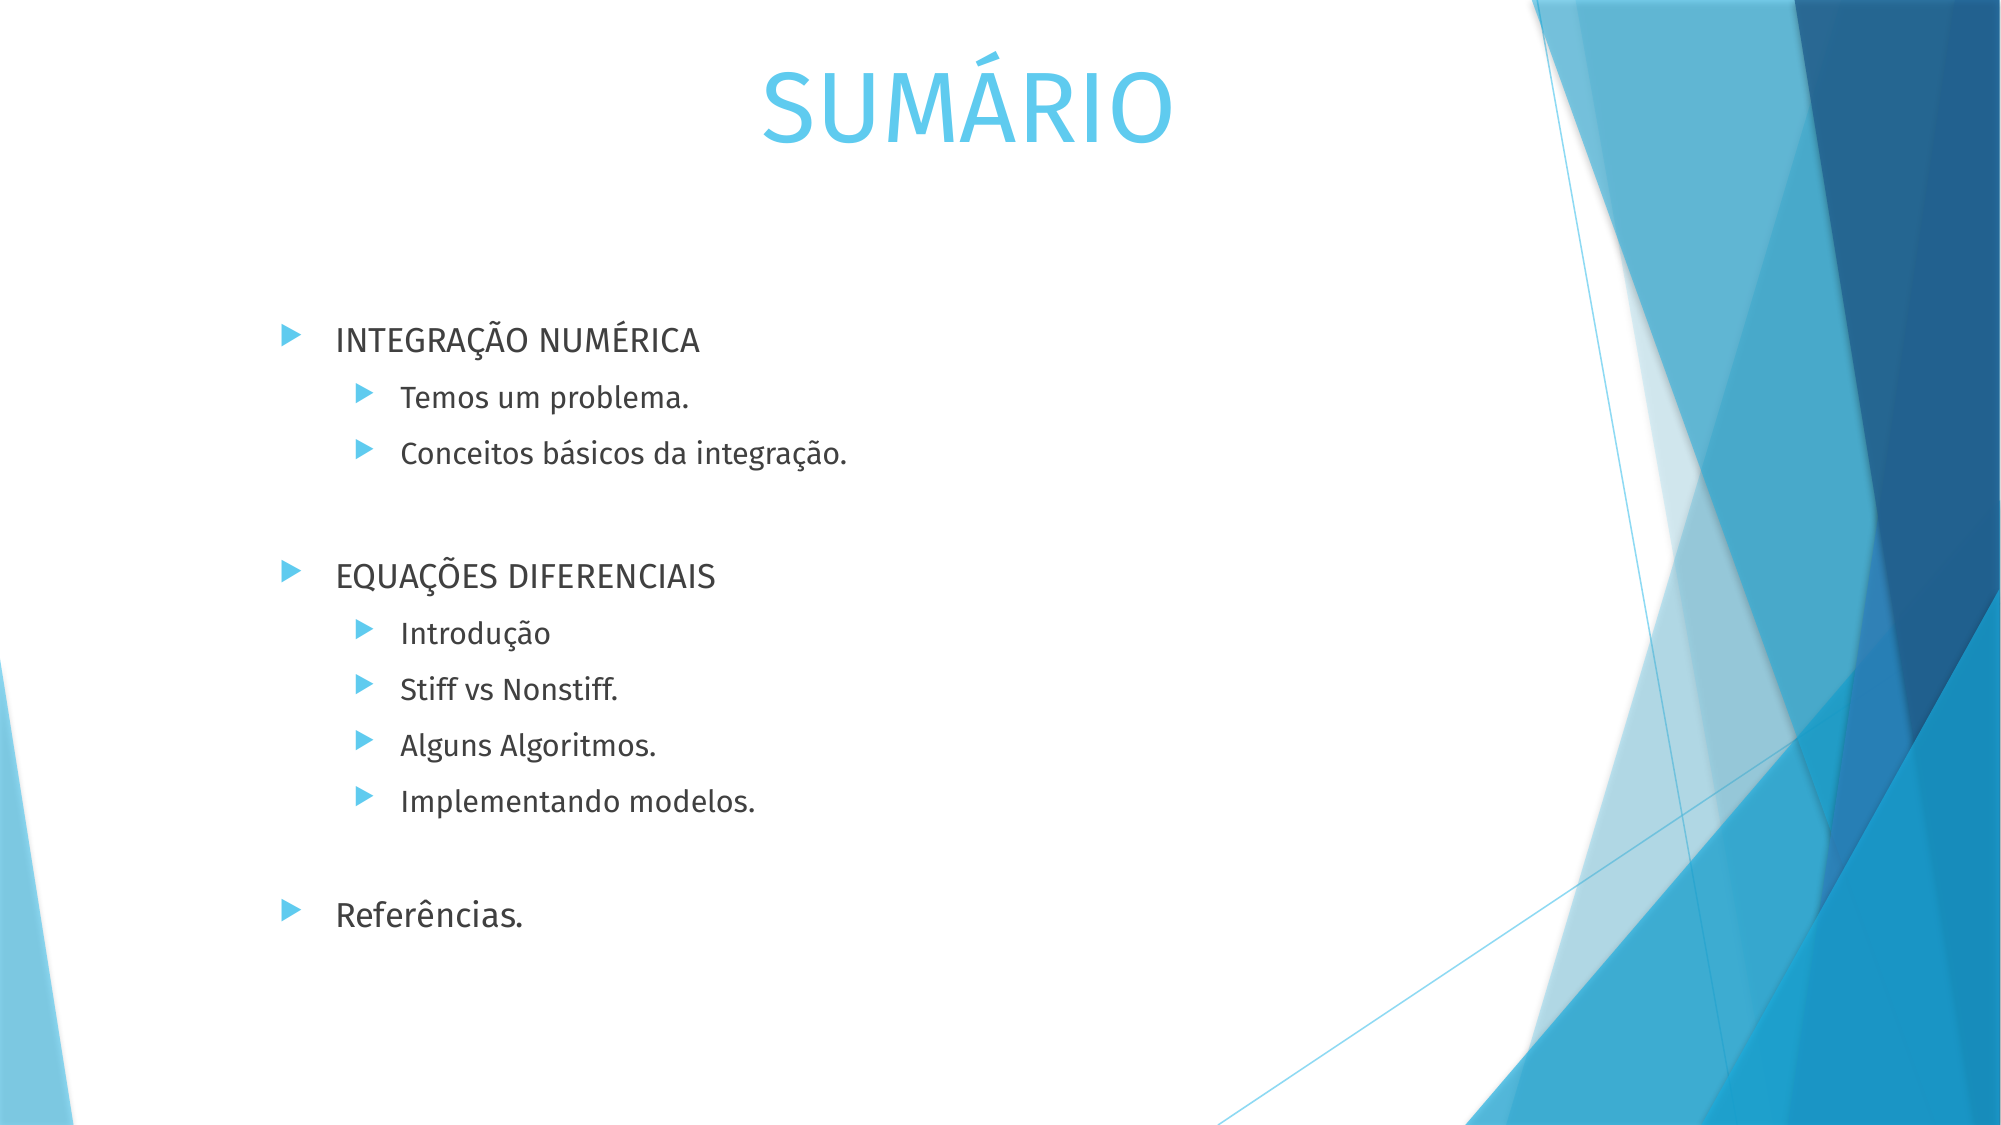

# SUMÁRIO
INTEGRAÇÃO NUMÉRICA
Temos um problema.
Conceitos básicos da integração.

EQUAÇÕES DIFERENCIAIS
Introdução
Stiff vs Nonstiff.
Alguns Algoritmos.
Implementando modelos.

Referências.